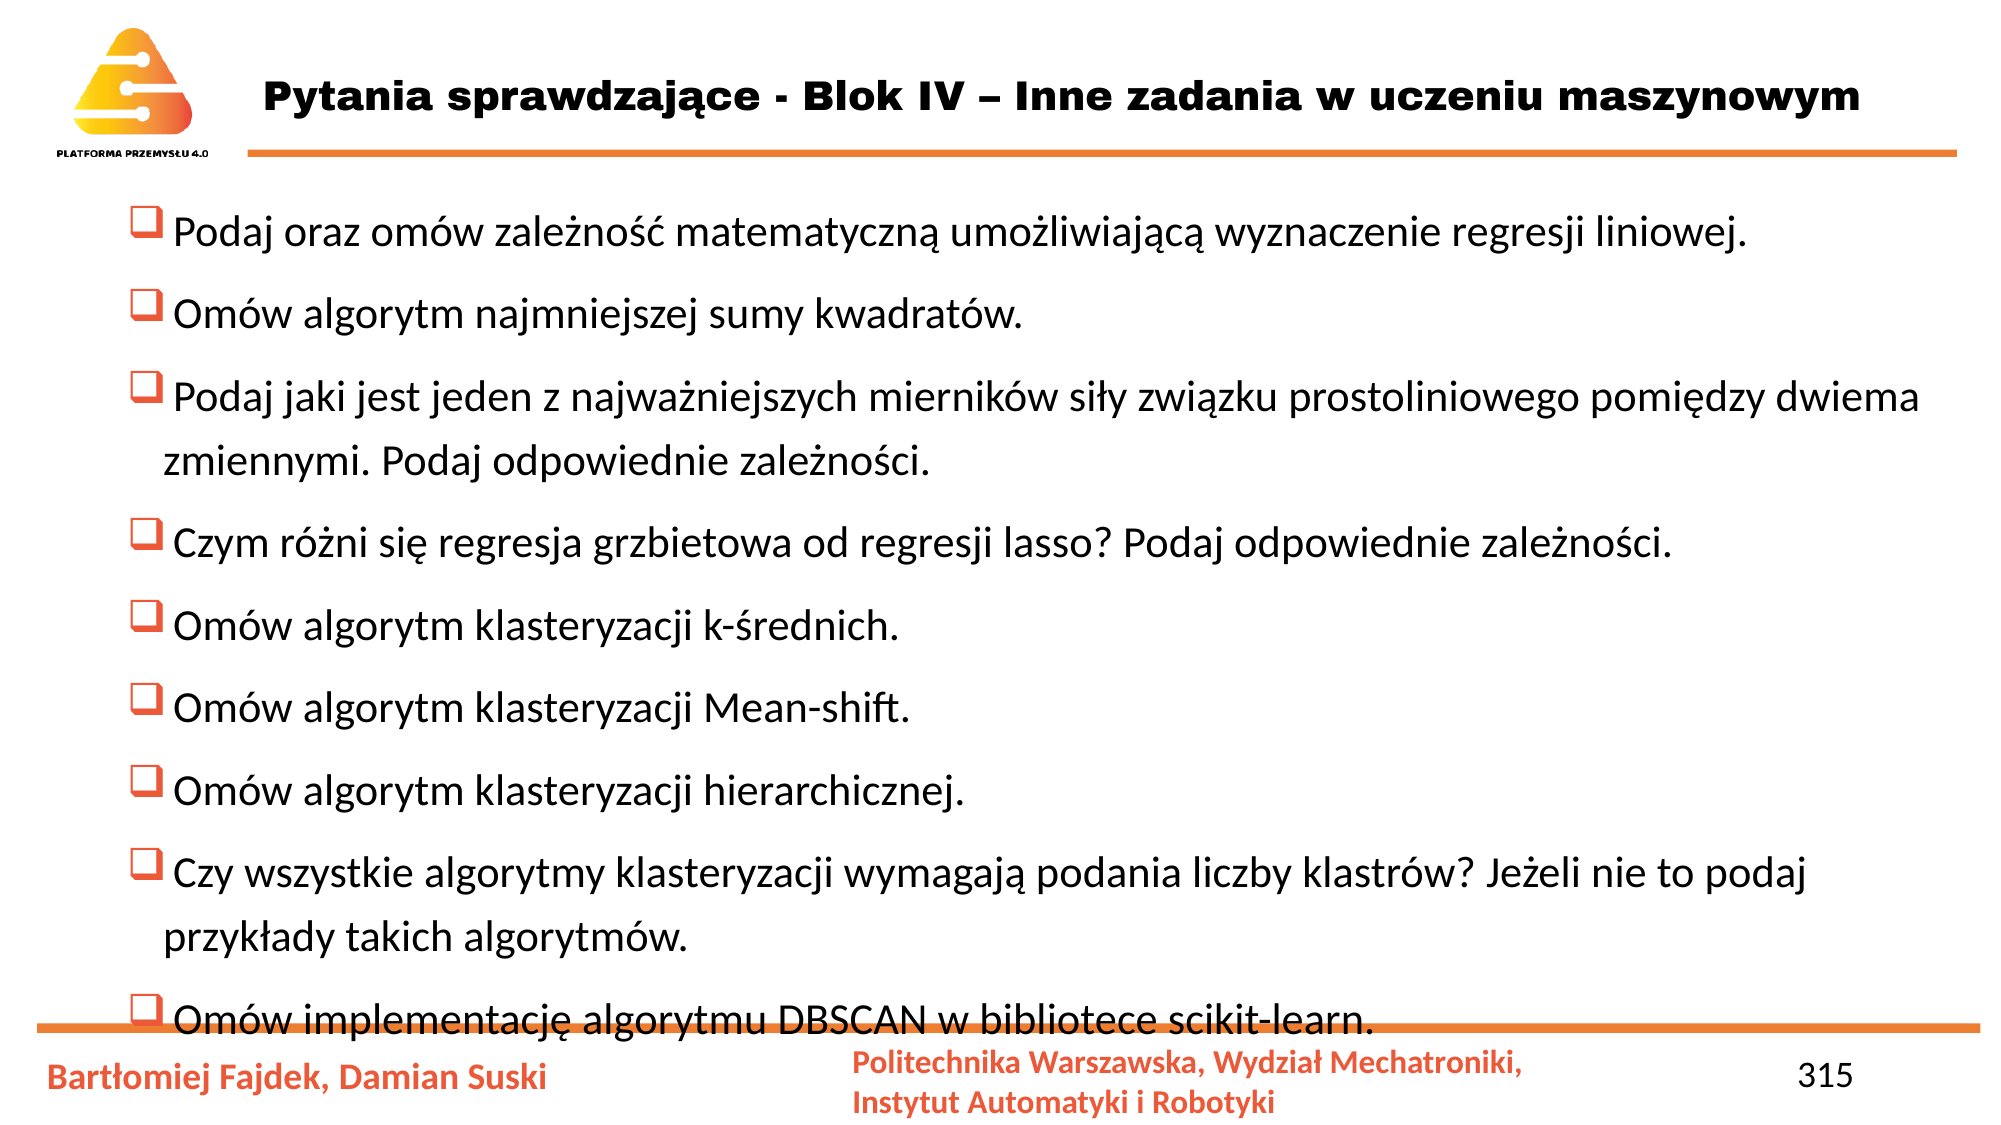

# Pytania sprawdzające - Blok IV – Inne zadania w uczeniu maszynowym
 Podaj oraz omów zależność matematyczną umożliwiającą wyznaczenie regresji liniowej.
 Omów algorytm najmniejszej sumy kwadratów.
 Podaj jaki jest jeden z najważniejszych mierników siły związku prostoliniowego pomiędzy dwiema zmiennymi. Podaj odpowiednie zależności.
 Czym różni się regresja grzbietowa od regresji lasso? Podaj odpowiednie zależności.
 Omów algorytm klasteryzacji k-średnich.
 Omów algorytm klasteryzacji Mean-shift.
 Omów algorytm klasteryzacji hierarchicznej.
 Czy wszystkie algorytmy klasteryzacji wymagają podania liczby klastrów? Jeżeli nie to podaj przykłady takich algorytmów.
 Omów implementację algorytmu DBSCAN w bibliotece scikit-learn.

315